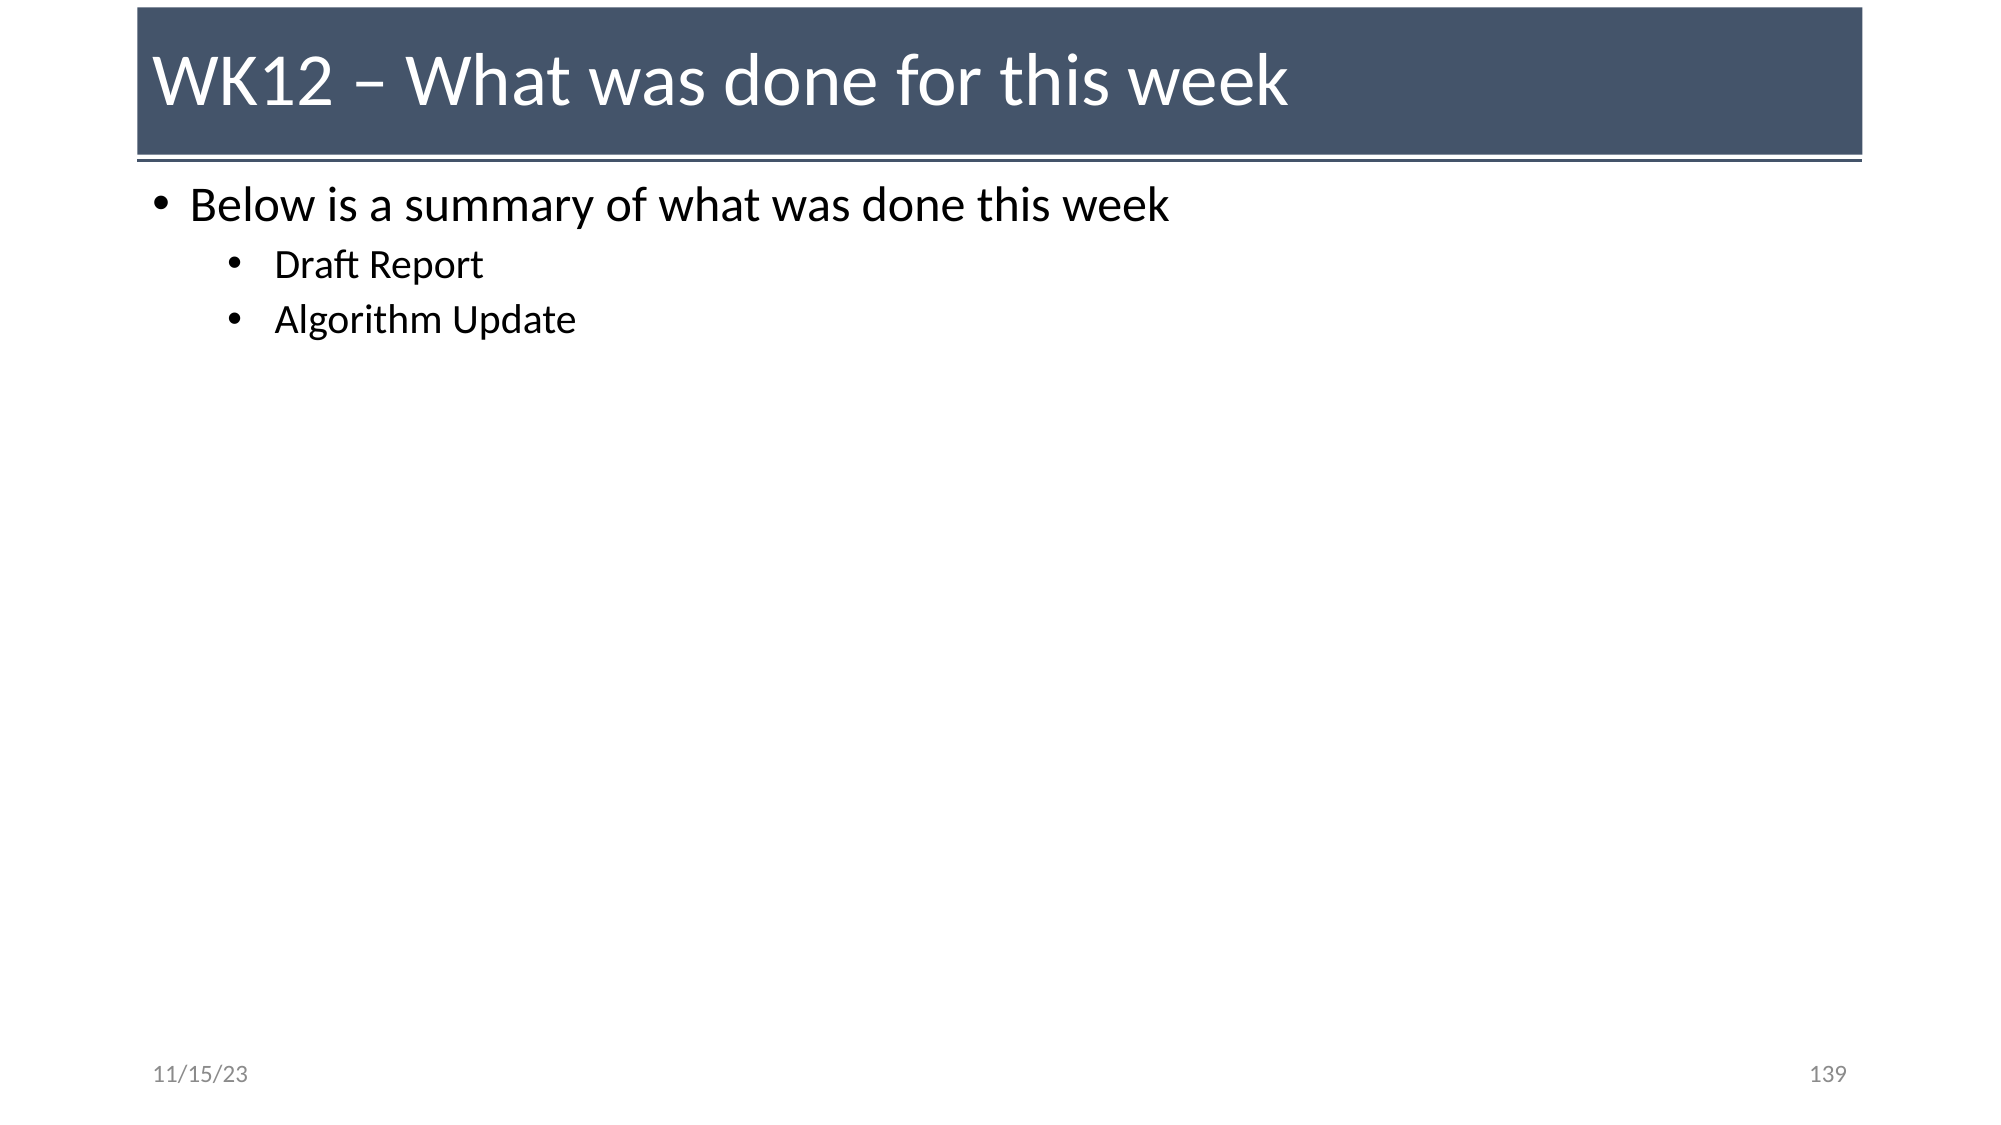

# WK12 – What was done for this week
Below is a summary of what was done this week
 Draft Report
 Algorithm Update

11/15/23
139